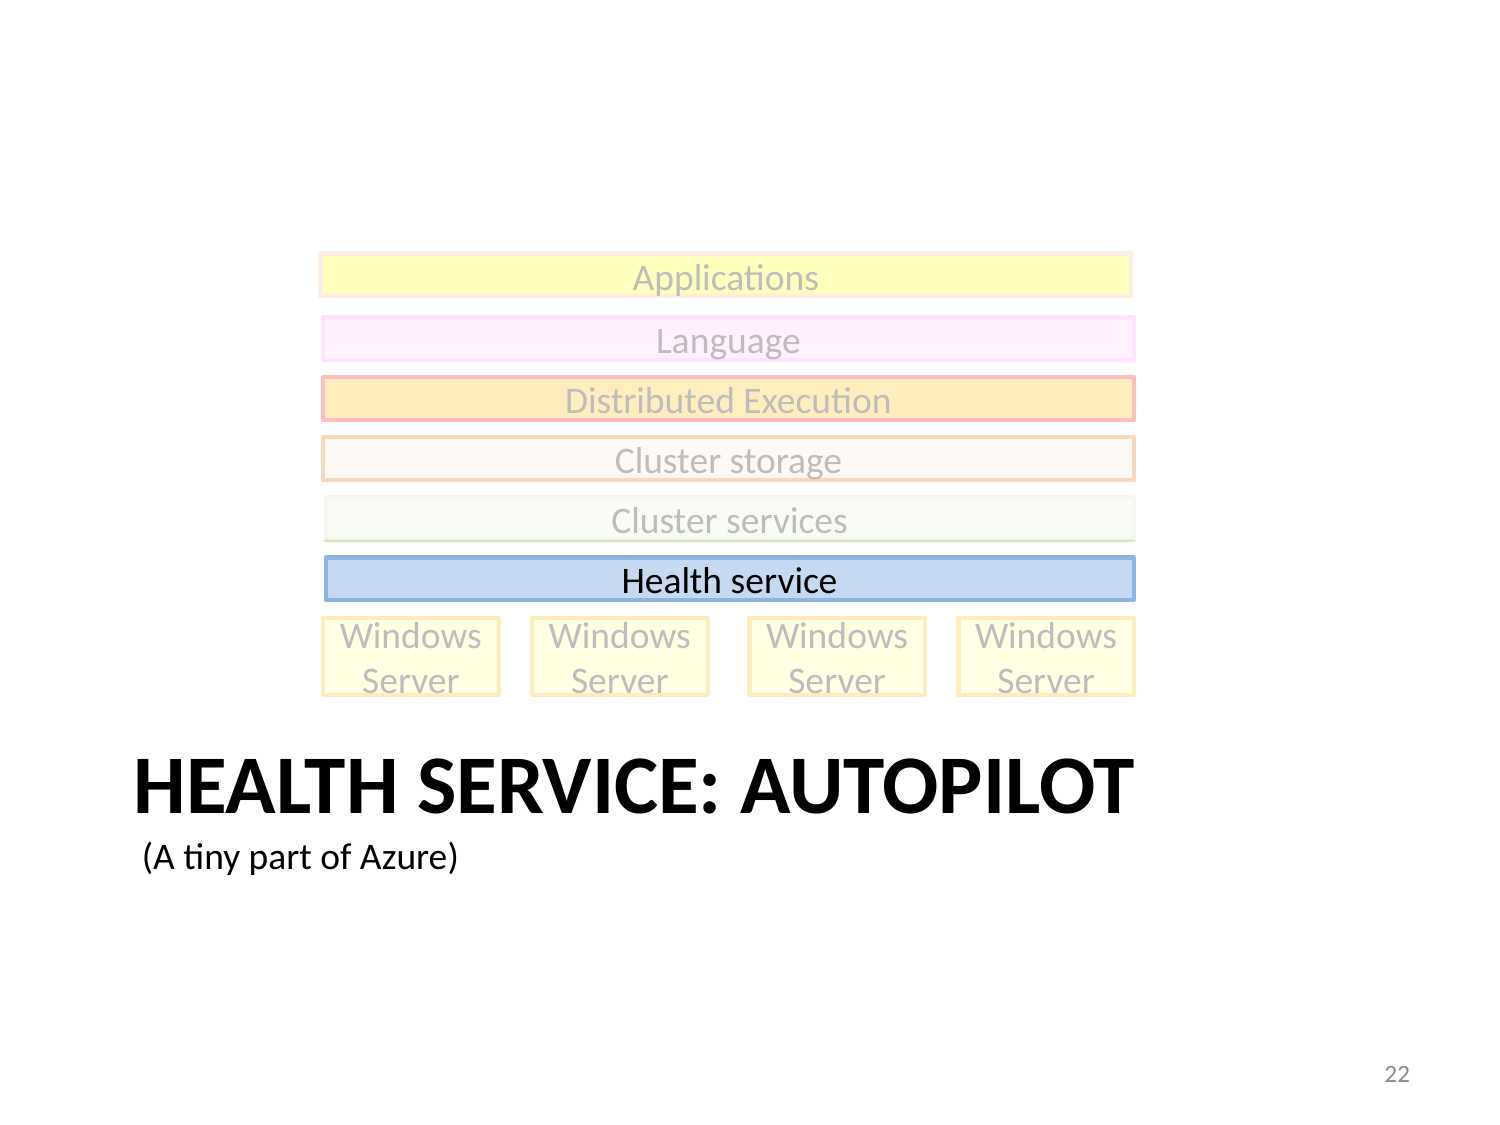

Applications
Language
Distributed Execution
Cluster storage
Cluster services
Health service
Windows Server
Windows Server
Windows Server
Windows Server

# Health Service: Autopilot
(A tiny part of Azure)
22